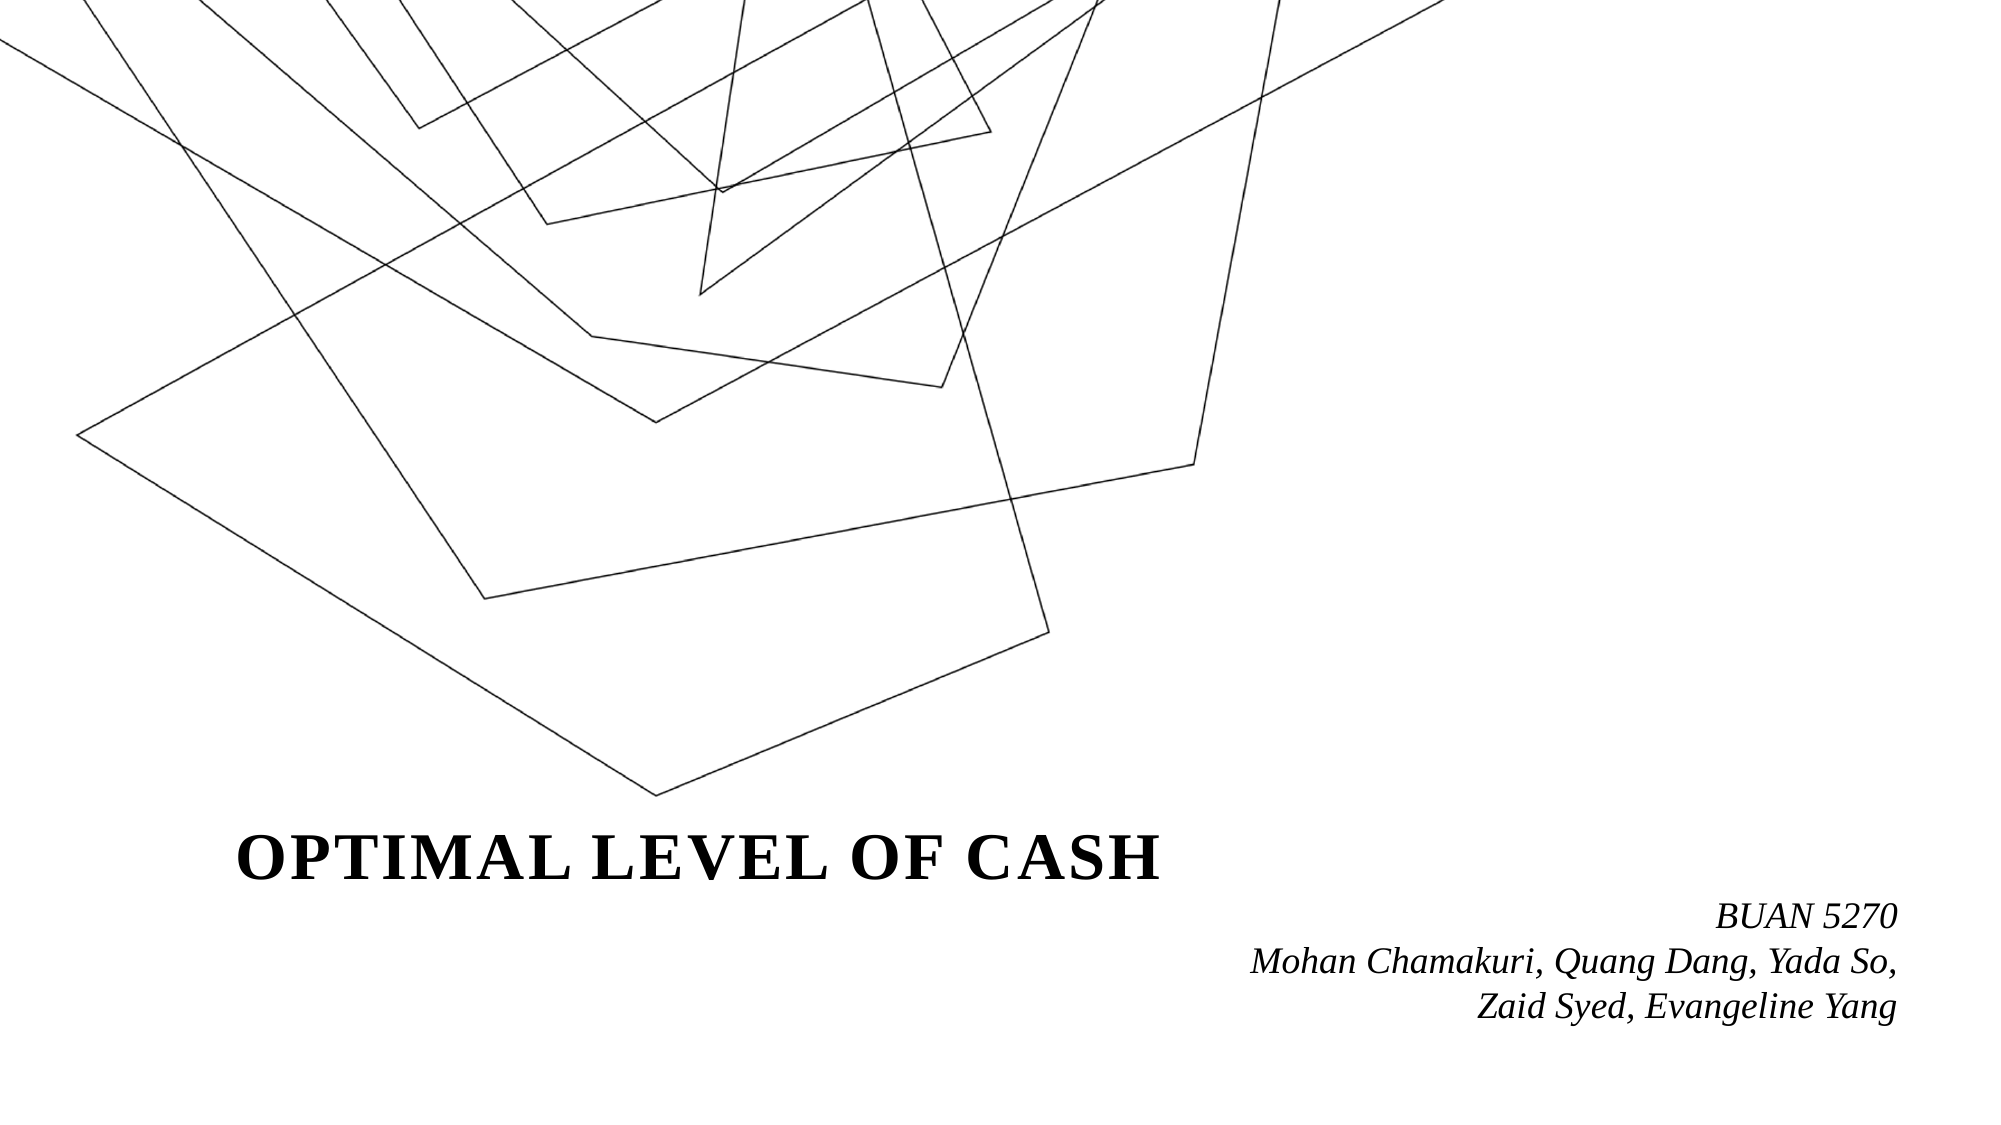

# Optimal level of Cash
BUAN 5270
Mohan Chamakuri, Quang Dang, Yada So,
Zaid Syed, Evangeline Yang